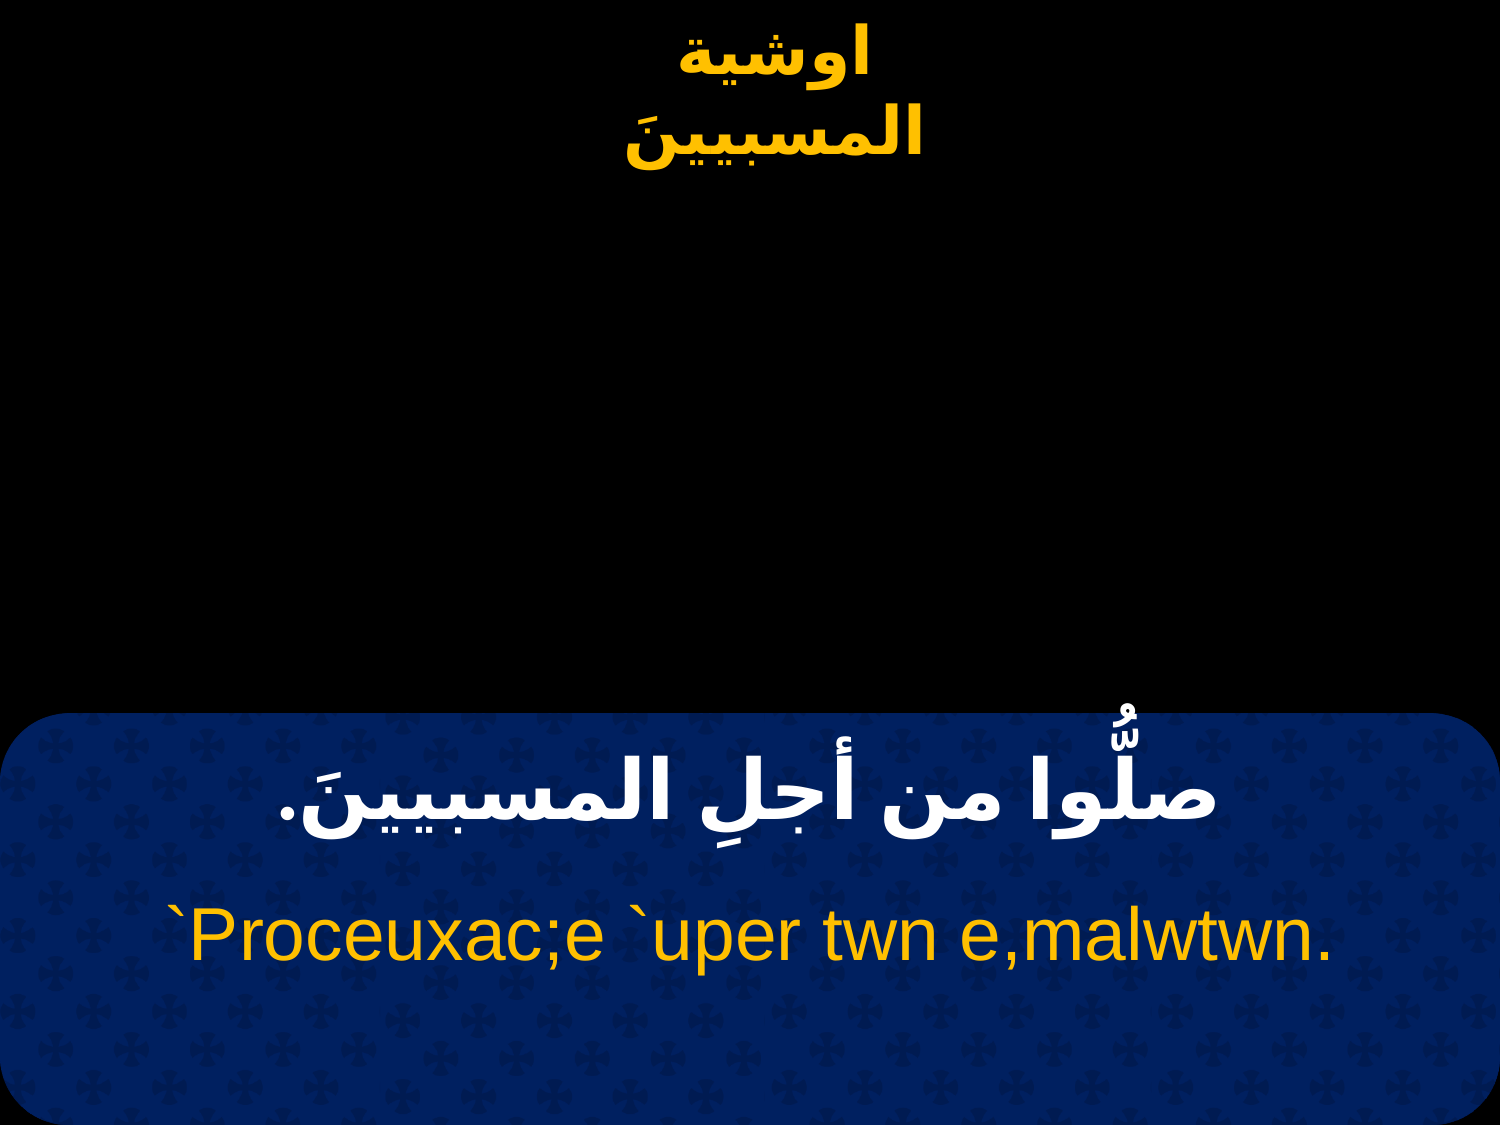

# صلُّوا من أجلِ المسبيينَ.
`Proceuxac;e `uper twn e,malwtwn.